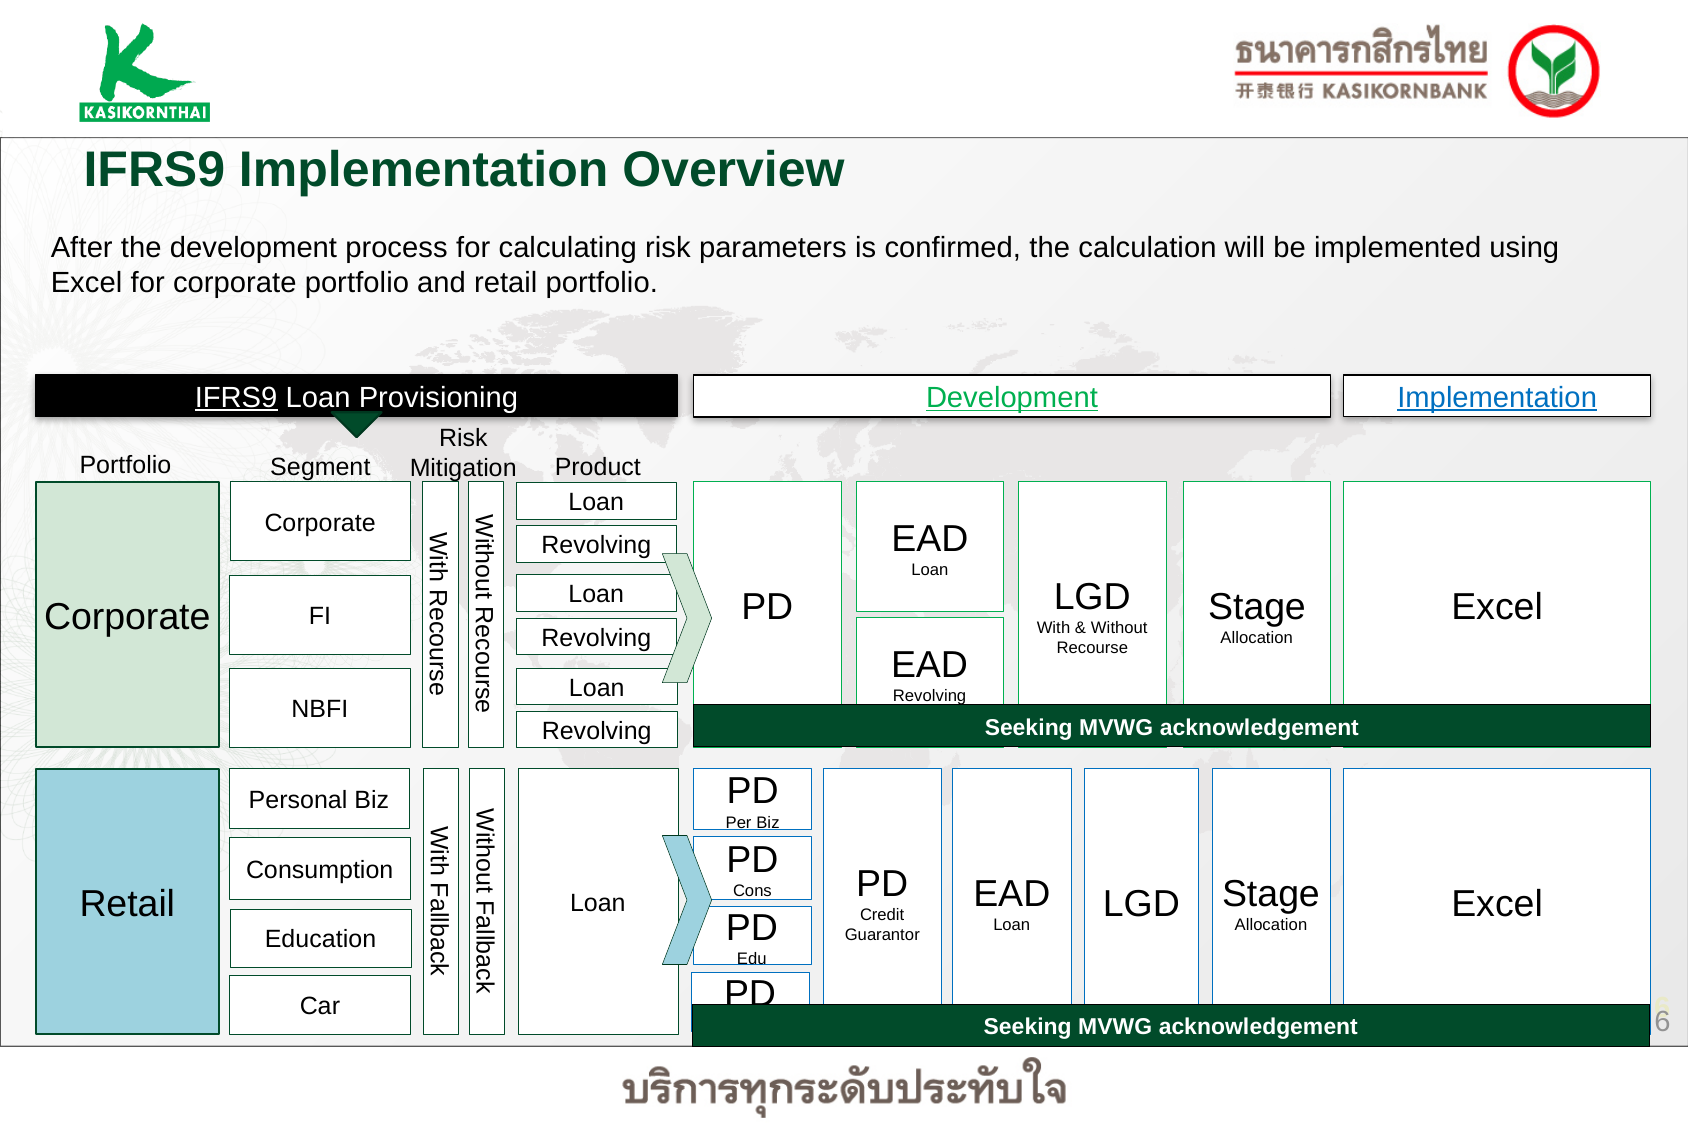

IFRS9 Implementation Overview
After the development process for calculating risk parameters is confirmed, the calculation will be implemented using Excel for corporate portfolio and retail portfolio.
IFRS9 Loan Provisioning
Implementation
Development

Risk Mitigation
Portfolio
Segment
Product
PD
LGD
With & Without
Recourse
Stage Allocation
Excel

Corporate
Corporate
EAD
Loan
Loan
Revolving

Loan
FI
With Recourse
Without Recourse
EAD
Revolving

Revolving
Loan
NBFI
Seeking MVWG acknowledgement
Revolving
Loan
PD
Per Biz
PD
Credit Guarantor
EAD
Loan
LGD
Stage
Allocation
Excel
Retail
Personal Biz

PD
Cons
Consumption
With Fallback
Without Fallback
PD
Edu
Education
PD
Car
Car
Seeking MVWG acknowledgement